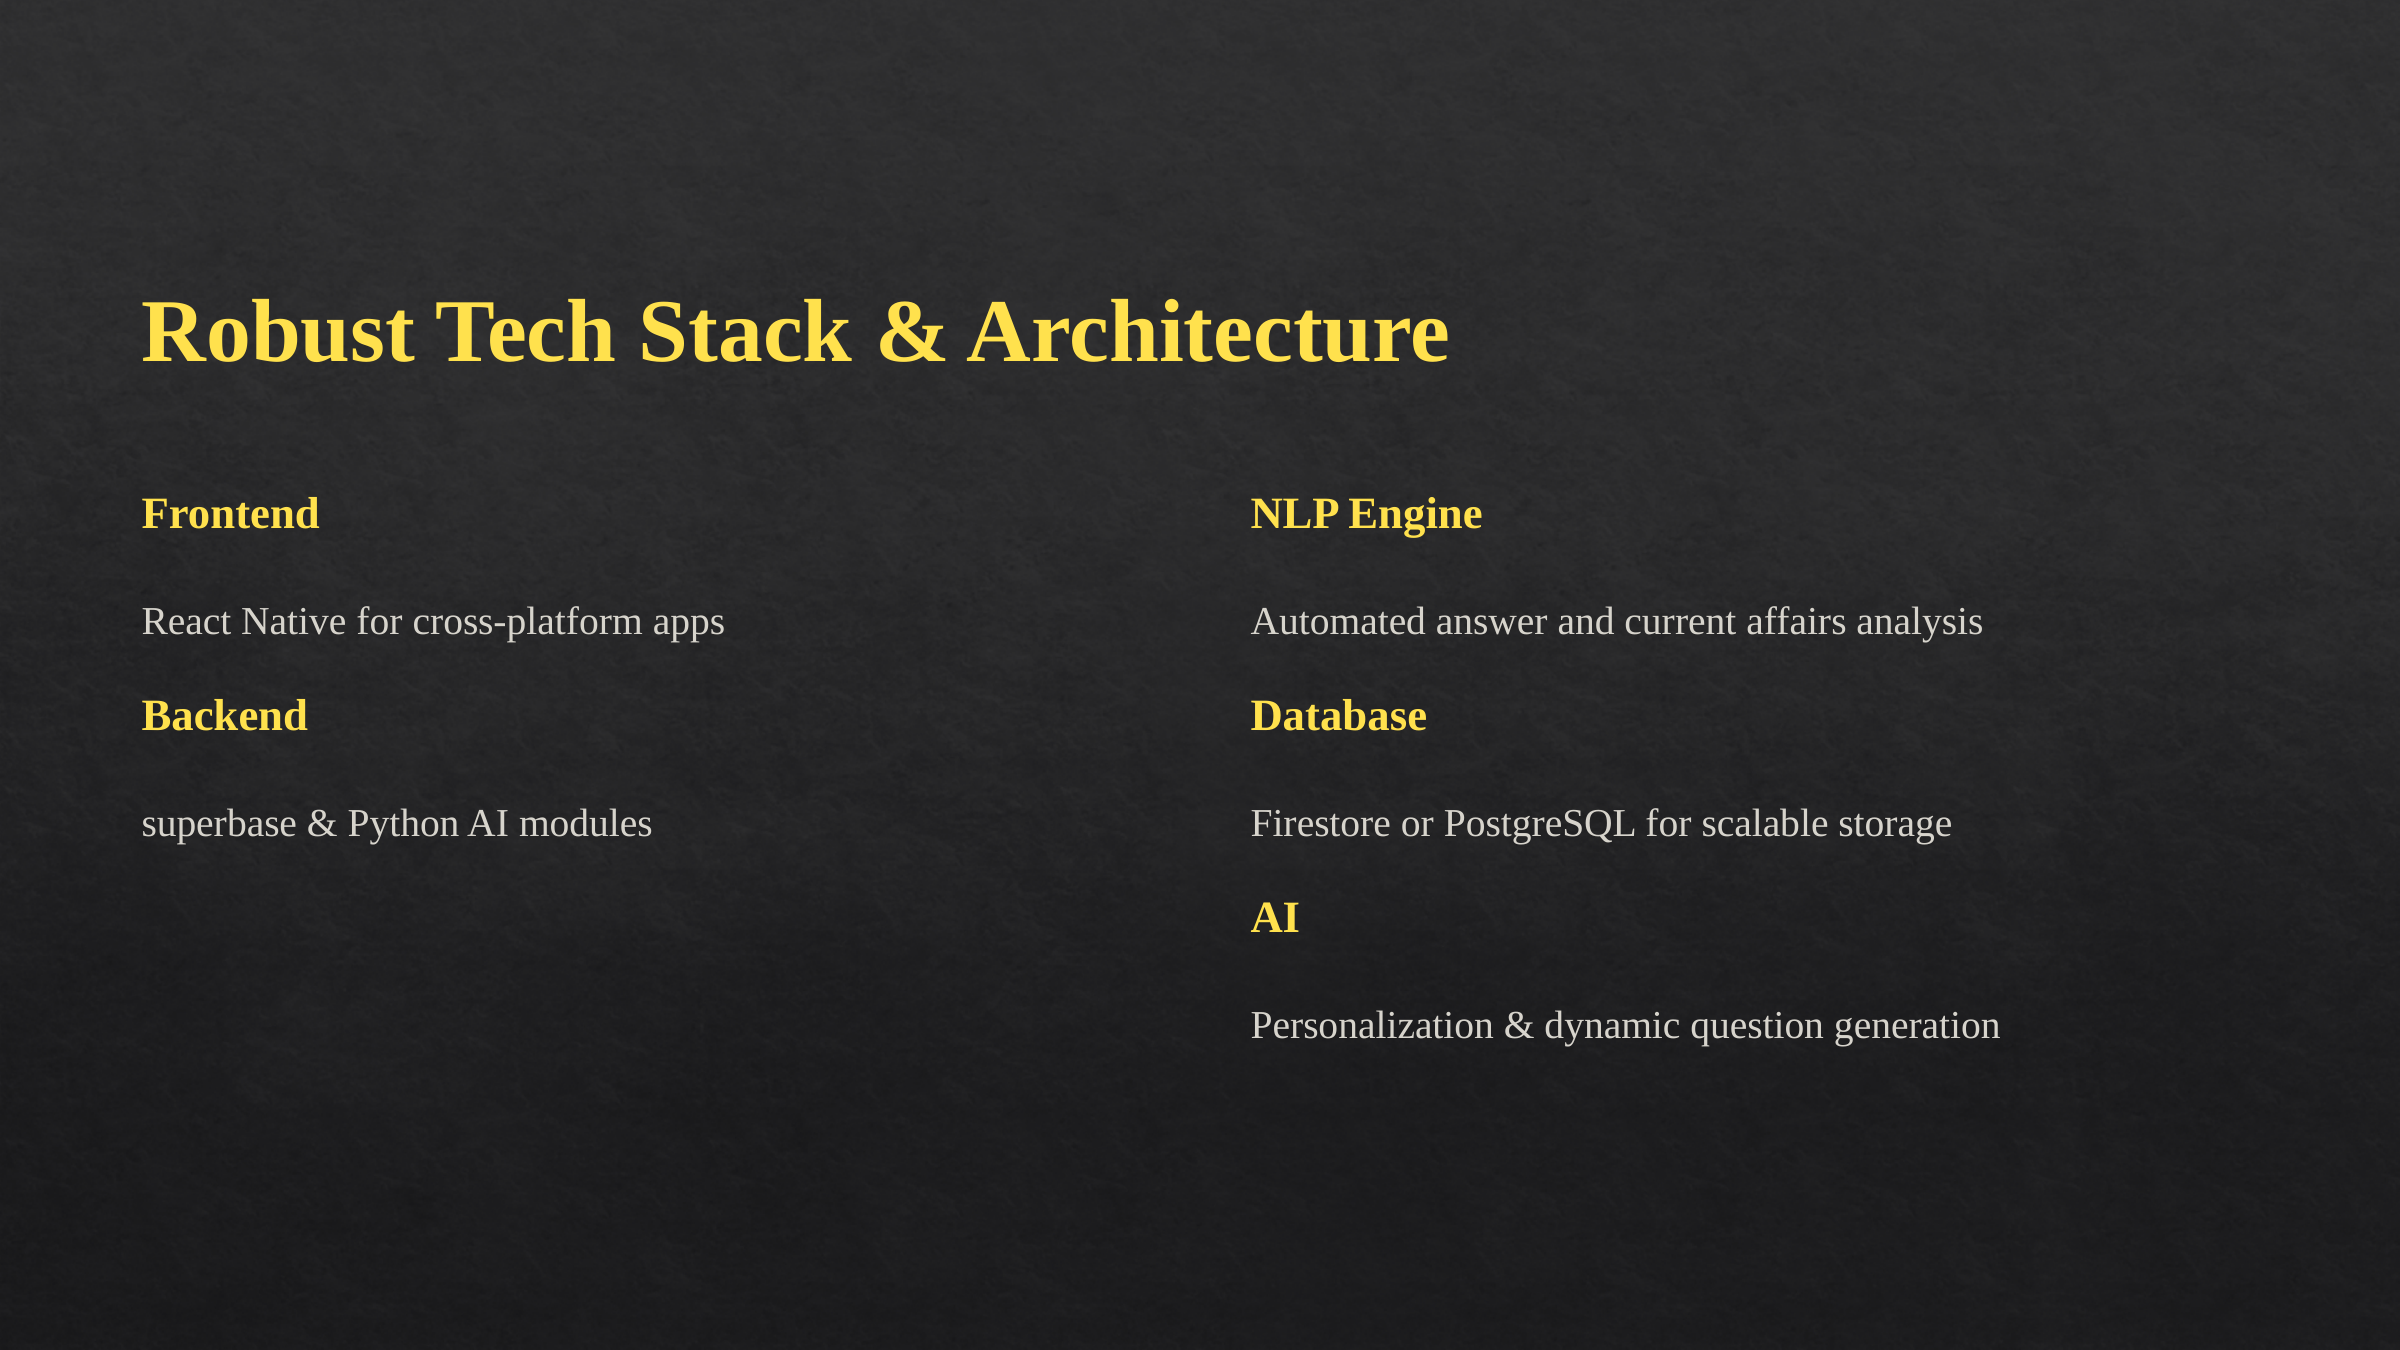

Robust Tech Stack & Architecture
Frontend
NLP Engine
React Native for cross-platform apps
Automated answer and current affairs analysis
Backend
Database
superbase & Python AI modules
Firestore or PostgreSQL for scalable storage
AI
Personalization & dynamic question generation